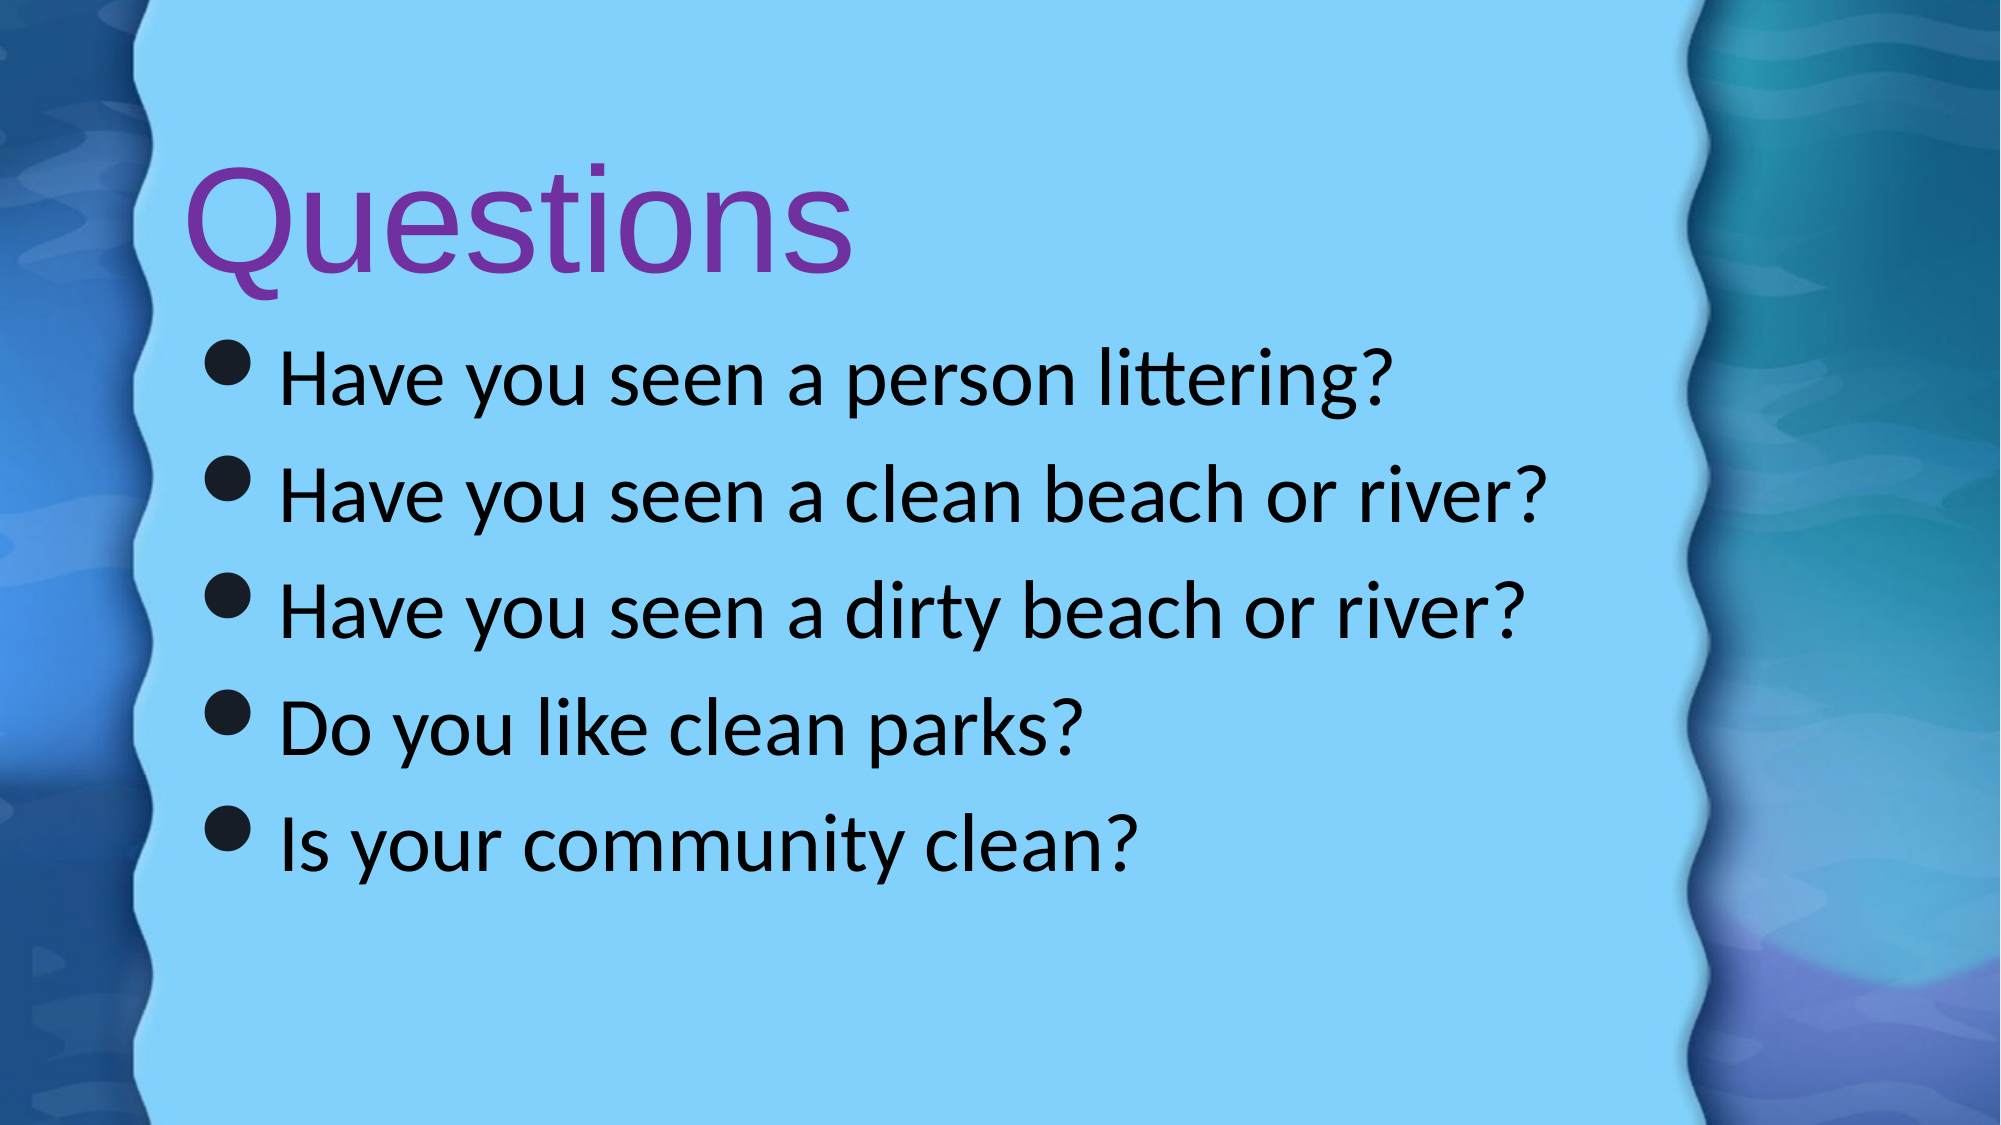

# Questions
Have you seen a person littering?
Have you seen a clean beach or river?
Have you seen a dirty beach or river?
Do you like clean parks?
Is your community clean?